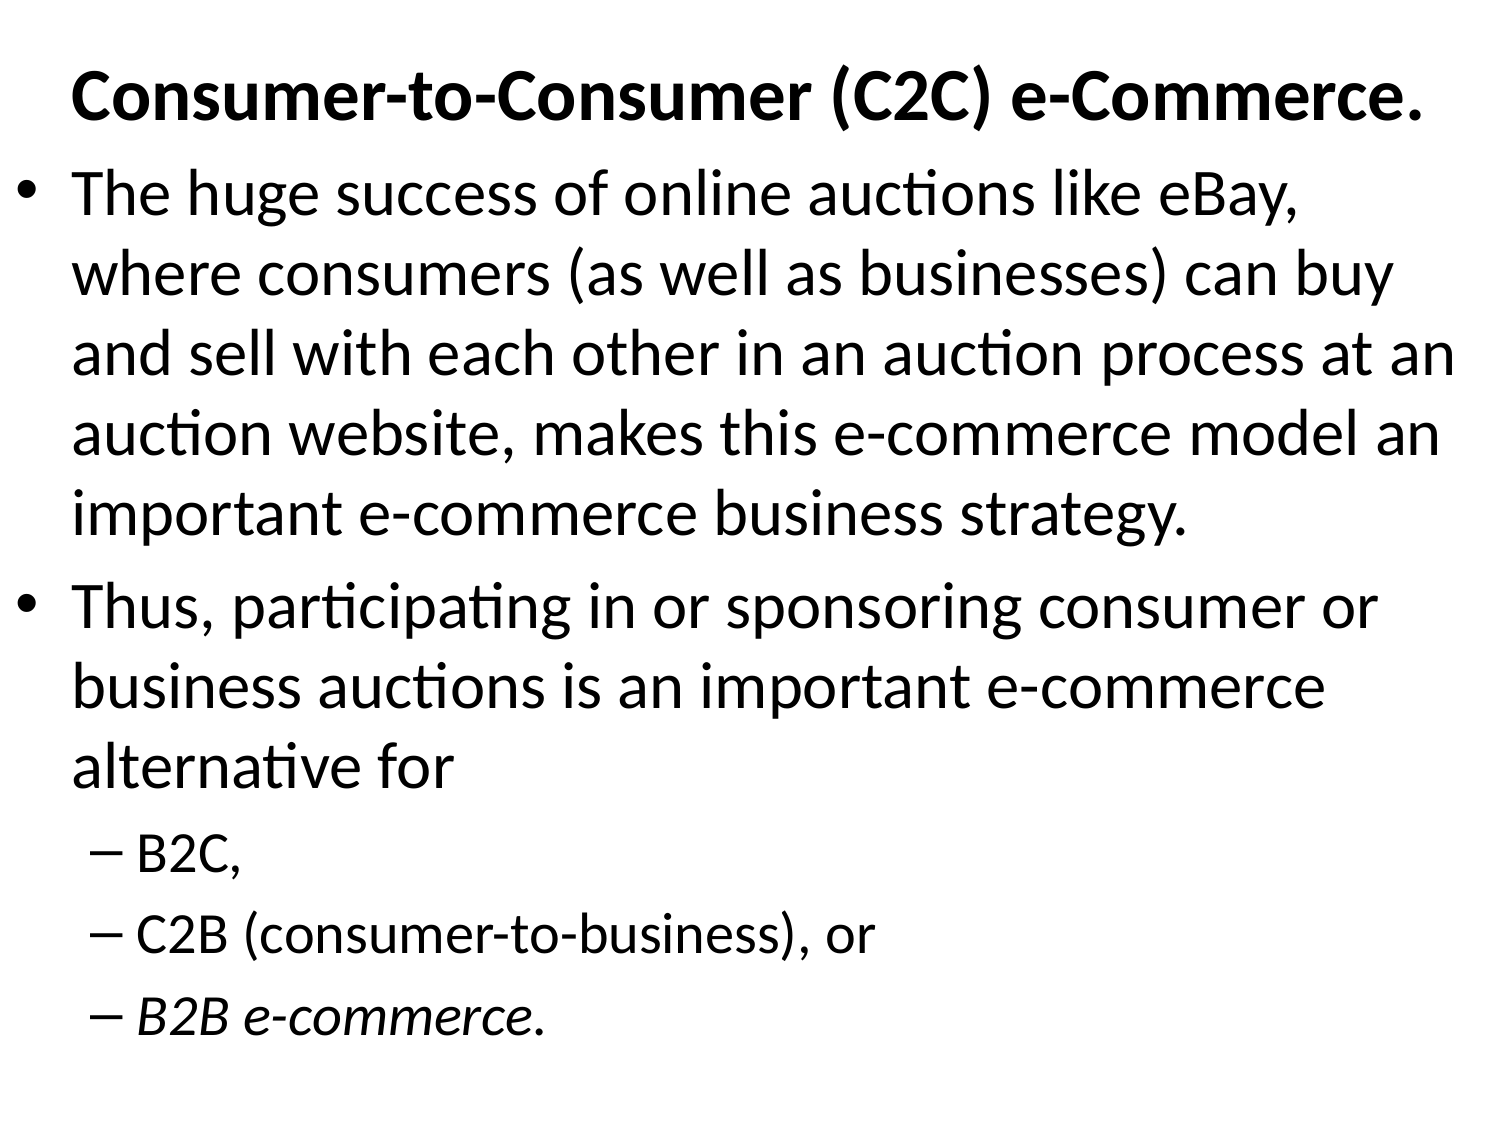

Consumer-to-Consumer (C2C) e-Commerce.
The huge success of online auctions like eBay, where consumers (as well as businesses) can buy and sell with each other in an auction process at an auction website, makes this e-commerce model an important e-commerce business strategy.
Thus, participating in or sponsoring consumer or business auctions is an important e-commerce alternative for
B2C,
C2B (consumer-to-business), or
B2B e-commerce.